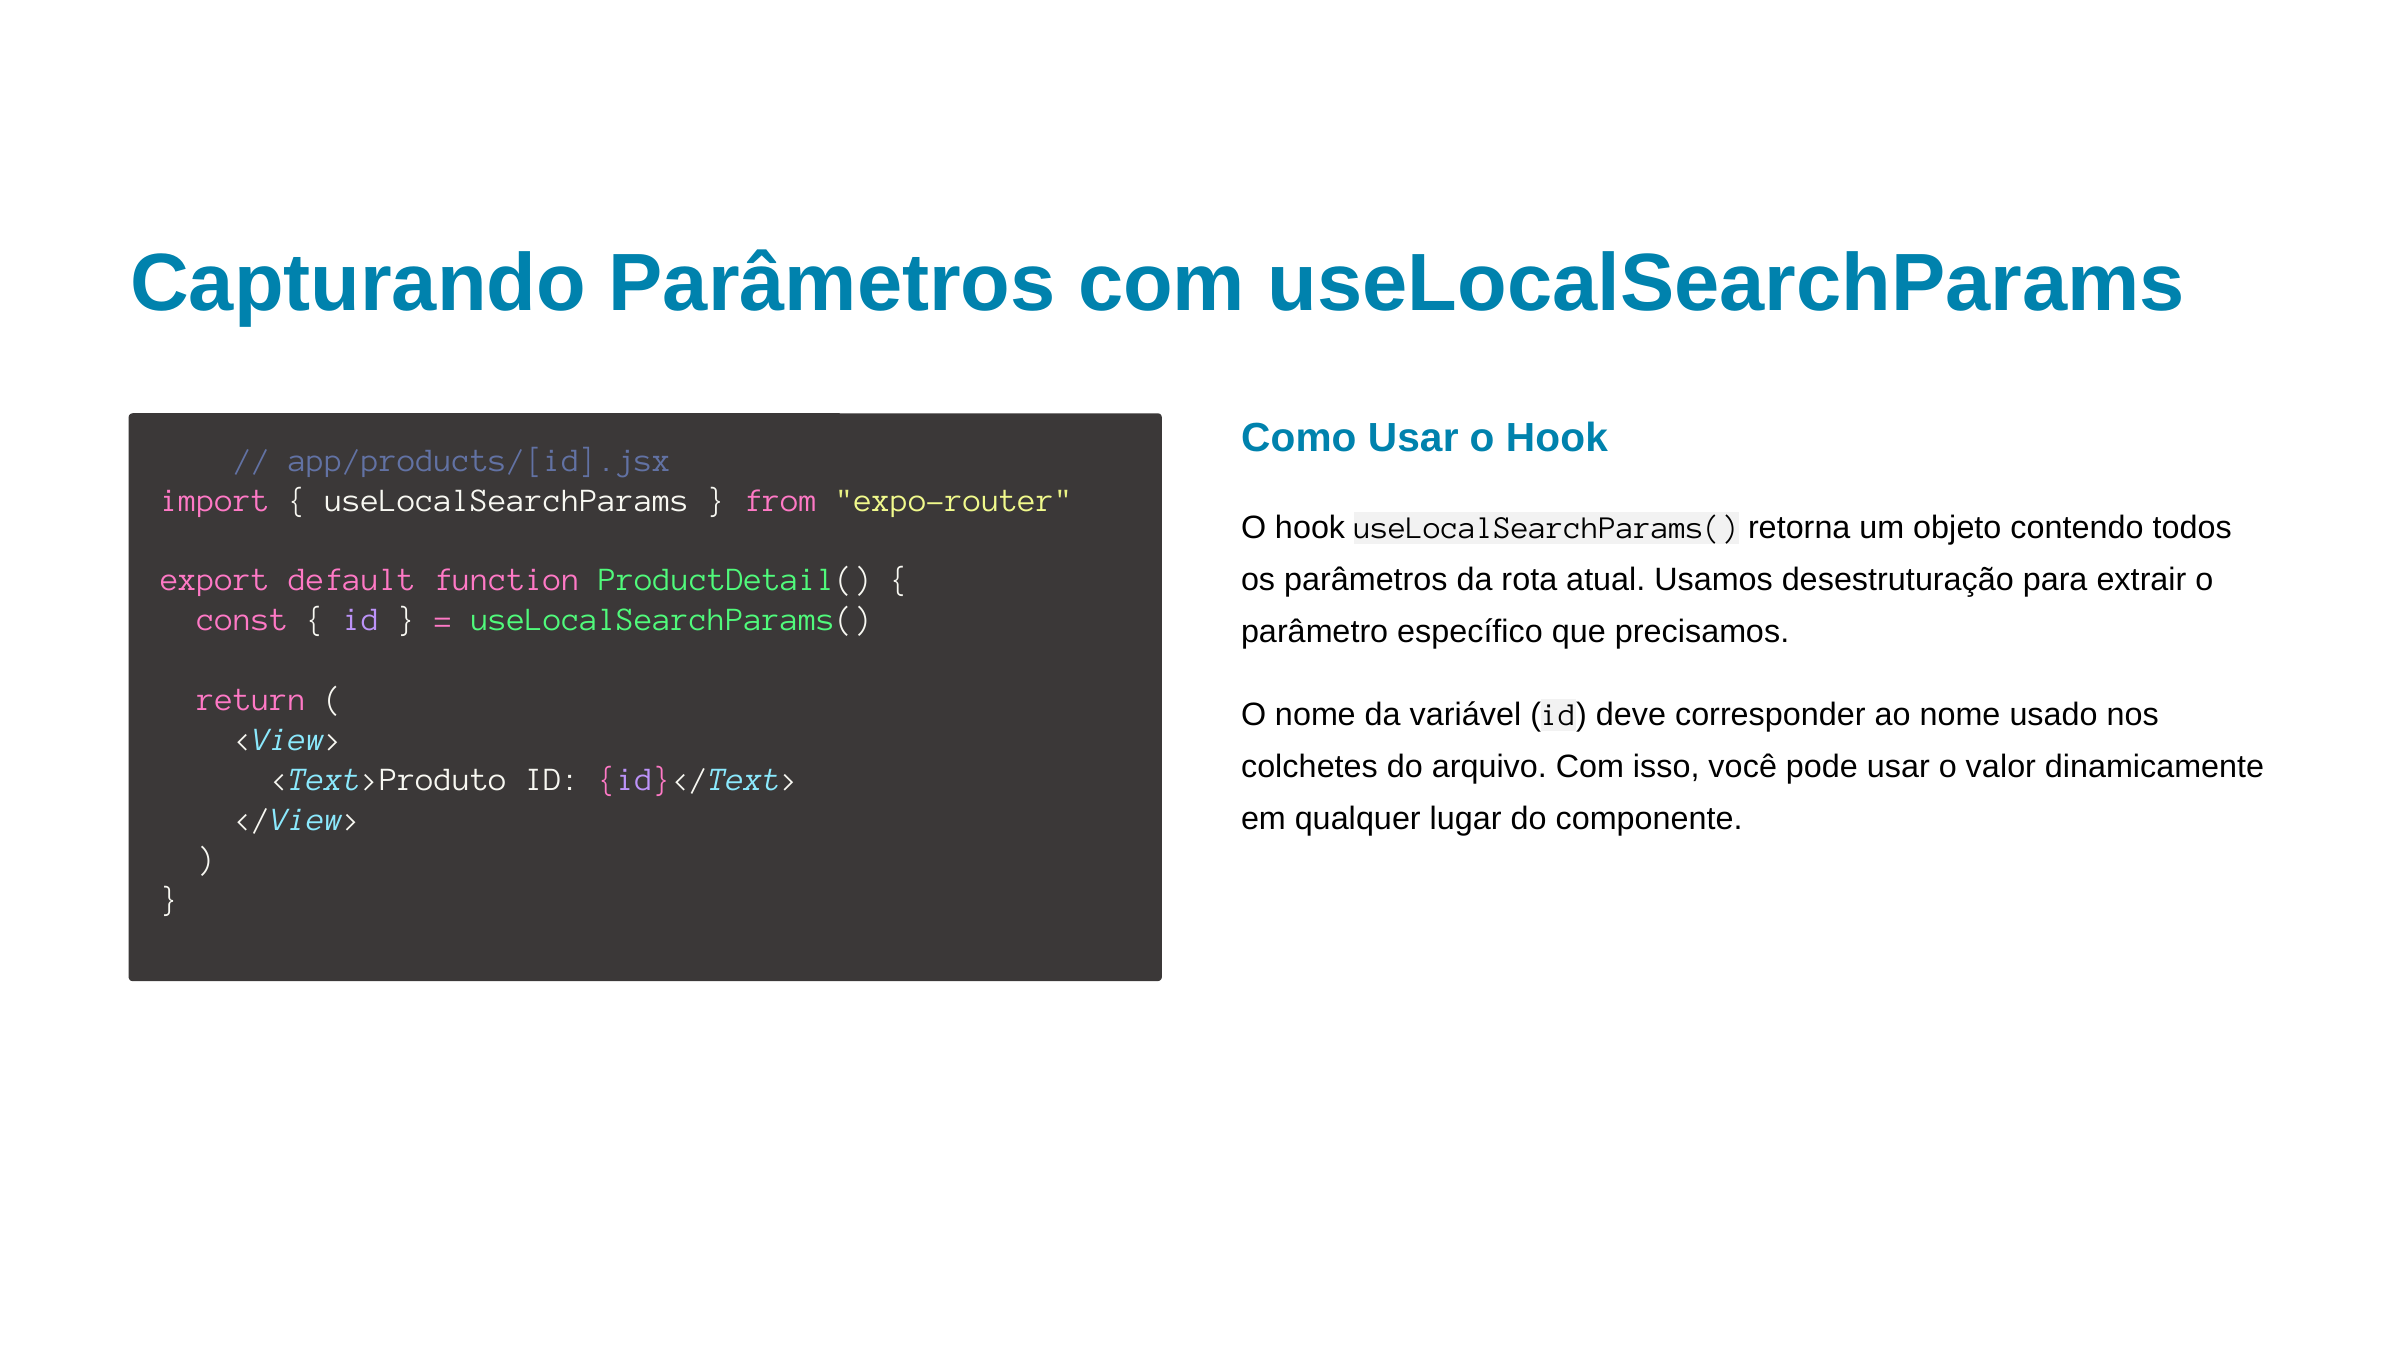

Capturando Parâmetros com useLocalSearchParams
Como Usar o Hook

    // app/products/[id].jsx
import { useLocalSearchParams } from "expo-router"
export default function ProductDetail() {
  const { id } = useLocalSearchParams()

  return (
    <View>
      <Text>Produto ID: {id}</Text>
    </View>
  )
}
O hook useLocalSearchParams() retorna um objeto contendo todos os parâmetros da rota atual. Usamos desestruturação para extrair o parâmetro específico que precisamos.
O nome da variável (id) deve corresponder ao nome usado nos colchetes do arquivo. Com isso, você pode usar o valor dinamicamente em qualquer lugar do componente.